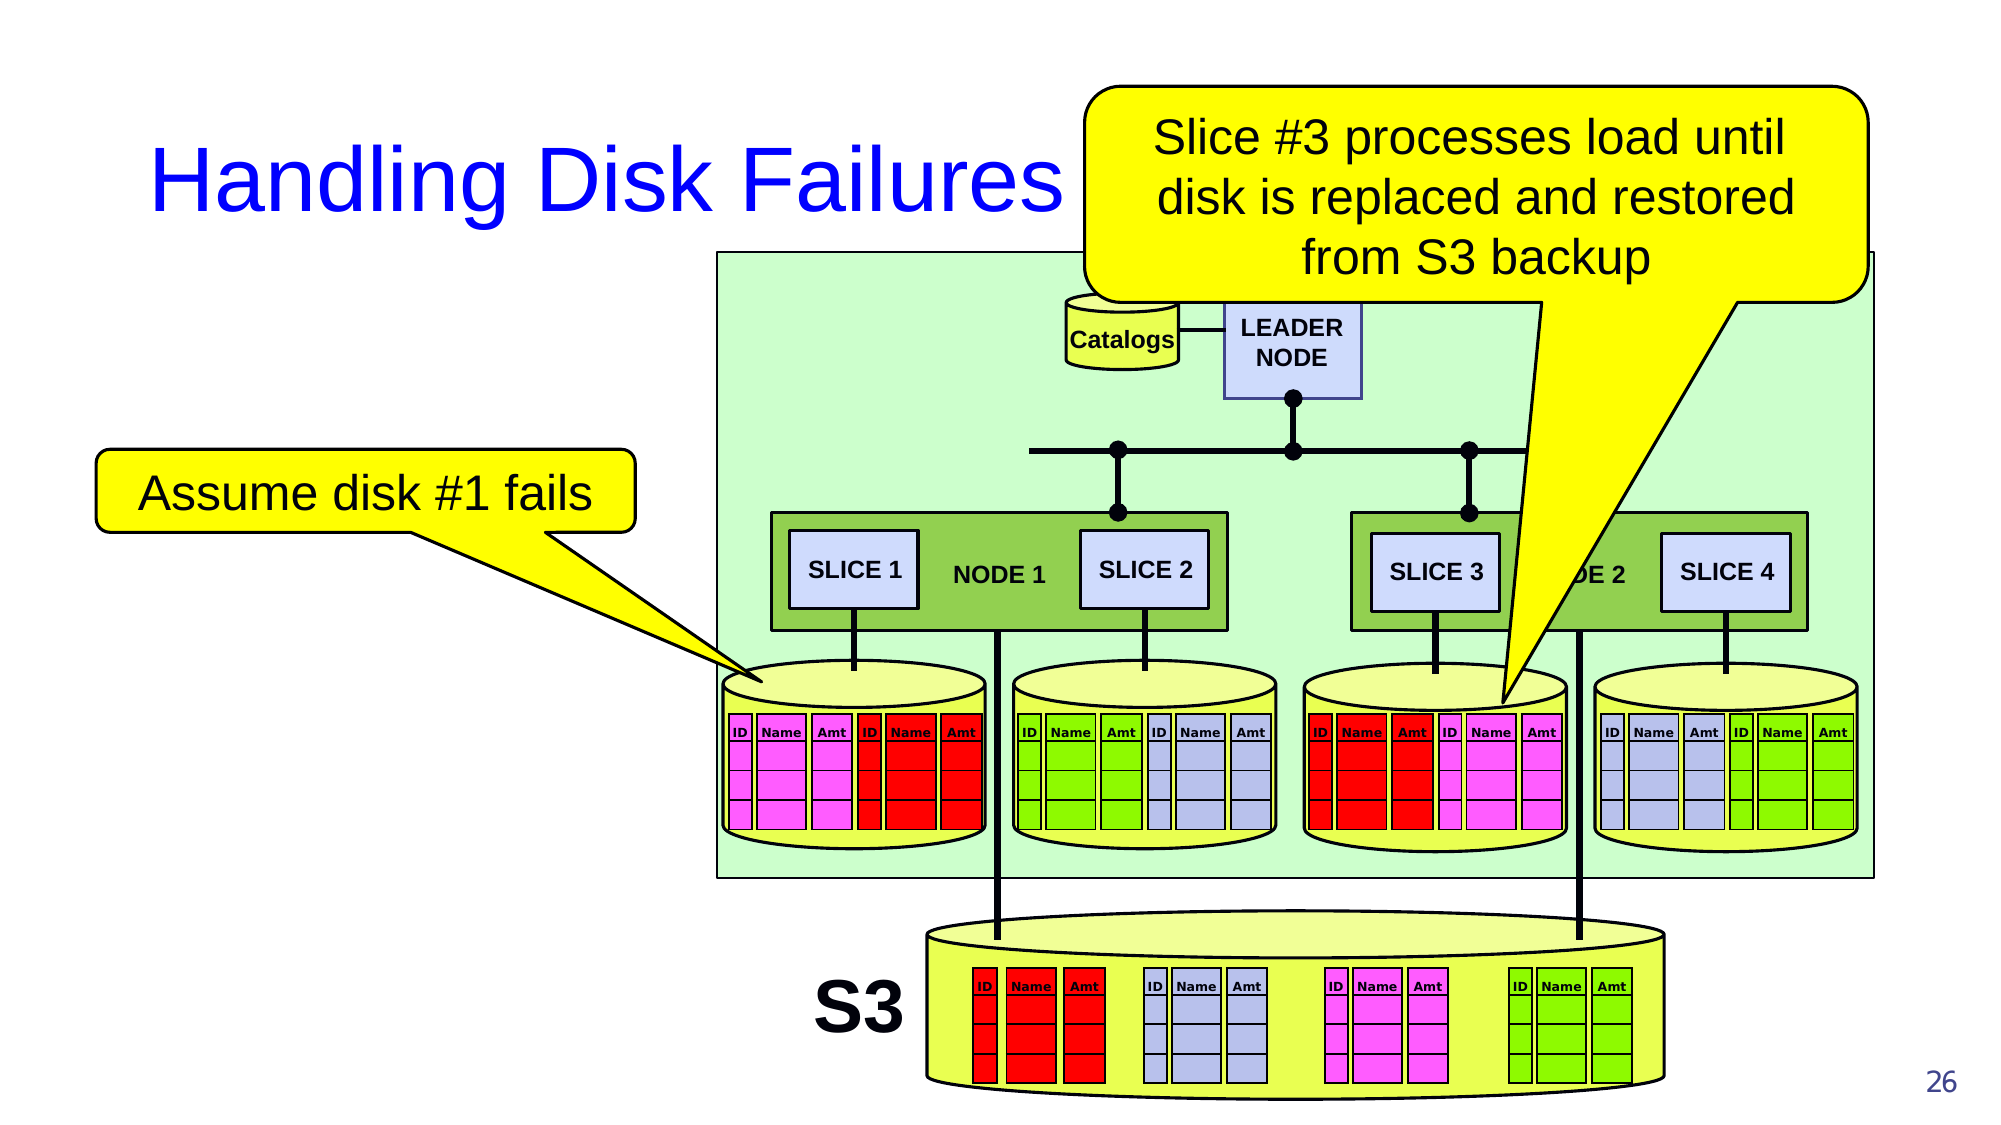

# Handling Disk Failures
Slice #3 processes load until
disk is replaced and restored from S3 backup

LEADER
NODE

Catalogs
Assume disk #1 fails

NODE 1

NODE 2

SLICE 3

SLICE 4

SLICE 1

SLICE 2

| ID |
| --- |
|  |
|  |
|  |
| Name |
| --- |
|  |
|  |
|  |
| Amt |
| --- |
|  |
|  |
|  |
| ID |
| --- |
|  |
|  |
|  |
| Name |
| --- |
|  |
|  |
|  |
| Amt |
| --- |
|  |
|  |
|  |
| ID |
| --- |
|  |
|  |
|  |
| Name |
| --- |
|  |
|  |
|  |
| Amt |
| --- |
|  |
|  |
|  |
| ID |
| --- |
|  |
|  |
|  |
| Name |
| --- |
|  |
|  |
|  |
| Amt |
| --- |
|  |
|  |
|  |
| ID |
| --- |
|  |
|  |
|  |
| Name |
| --- |
|  |
|  |
|  |
| Amt |
| --- |
|  |
|  |
|  |
| ID |
| --- |
|  |
|  |
|  |
| Name |
| --- |
|  |
|  |
|  |
| Amt |
| --- |
|  |
|  |
|  |
| ID |
| --- |
|  |
|  |
|  |
| Name |
| --- |
|  |
|  |
|  |
| Amt |
| --- |
|  |
|  |
|  |
| ID |
| --- |
|  |
|  |
|  |
| Name |
| --- |
|  |
|  |
|  |
| Amt |
| --- |
|  |
|  |
|  |

S3
| ID |
| --- |
|  |
|  |
|  |
| Name |
| --- |
|  |
|  |
|  |
| Amt |
| --- |
|  |
|  |
|  |
| ID |
| --- |
|  |
|  |
|  |
| Name |
| --- |
|  |
|  |
|  |
| Amt |
| --- |
|  |
|  |
|  |
| ID |
| --- |
|  |
|  |
|  |
| Name |
| --- |
|  |
|  |
|  |
| Amt |
| --- |
|  |
|  |
|  |
| ID |
| --- |
|  |
|  |
|  |
| Name |
| --- |
|  |
|  |
|  |
| Amt |
| --- |
|  |
|  |
|  |
26